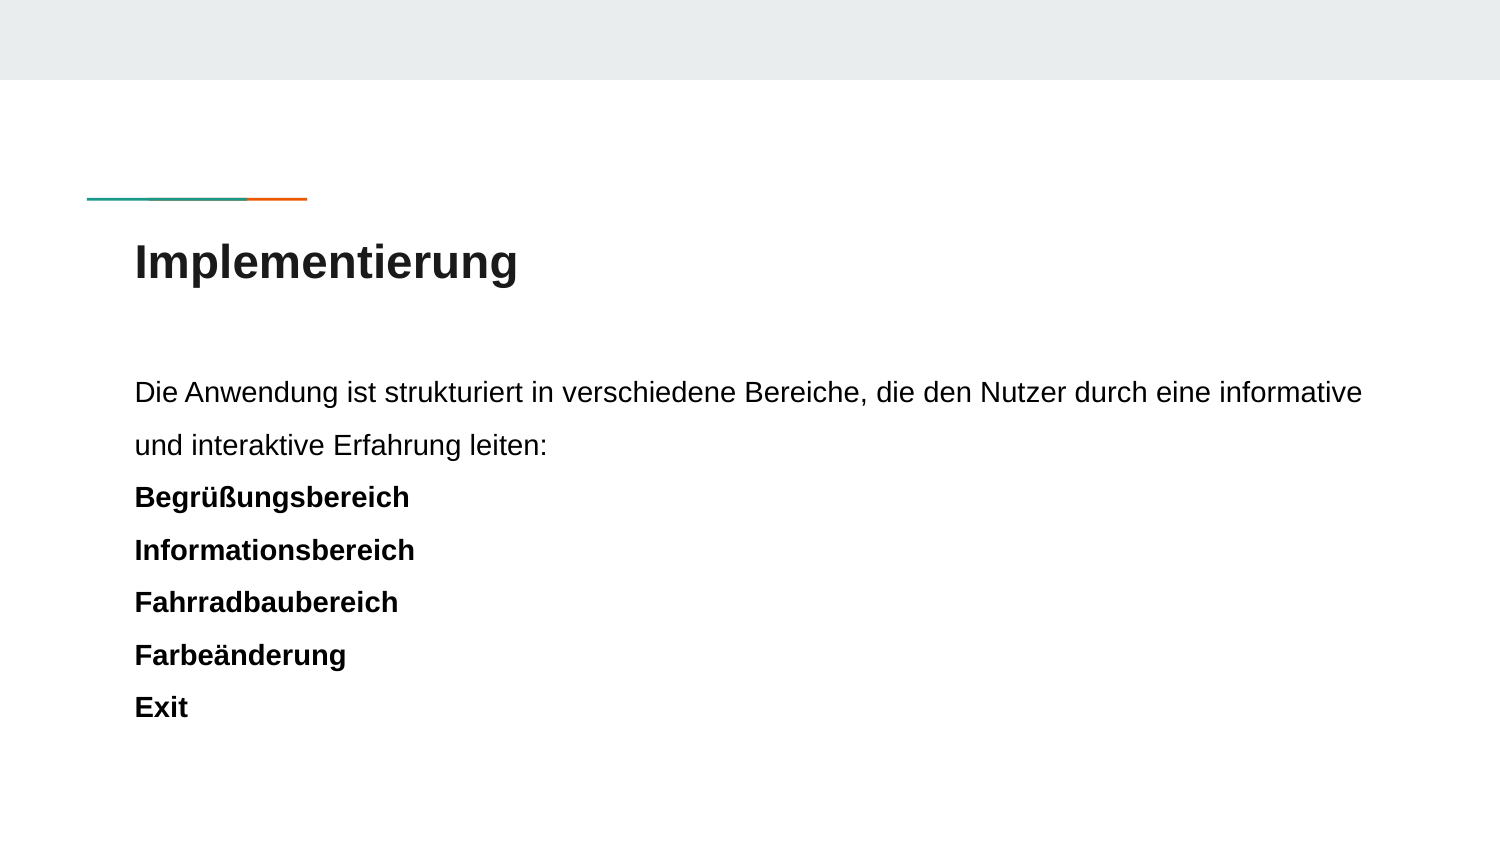

# Implementierung
Die Anwendung ist strukturiert in verschiedene Bereiche, die den Nutzer durch eine informative und interaktive Erfahrung leiten:
Begrüßungsbereich
Informationsbereich
Fahrradbaubereich
Farbeänderung
Exit